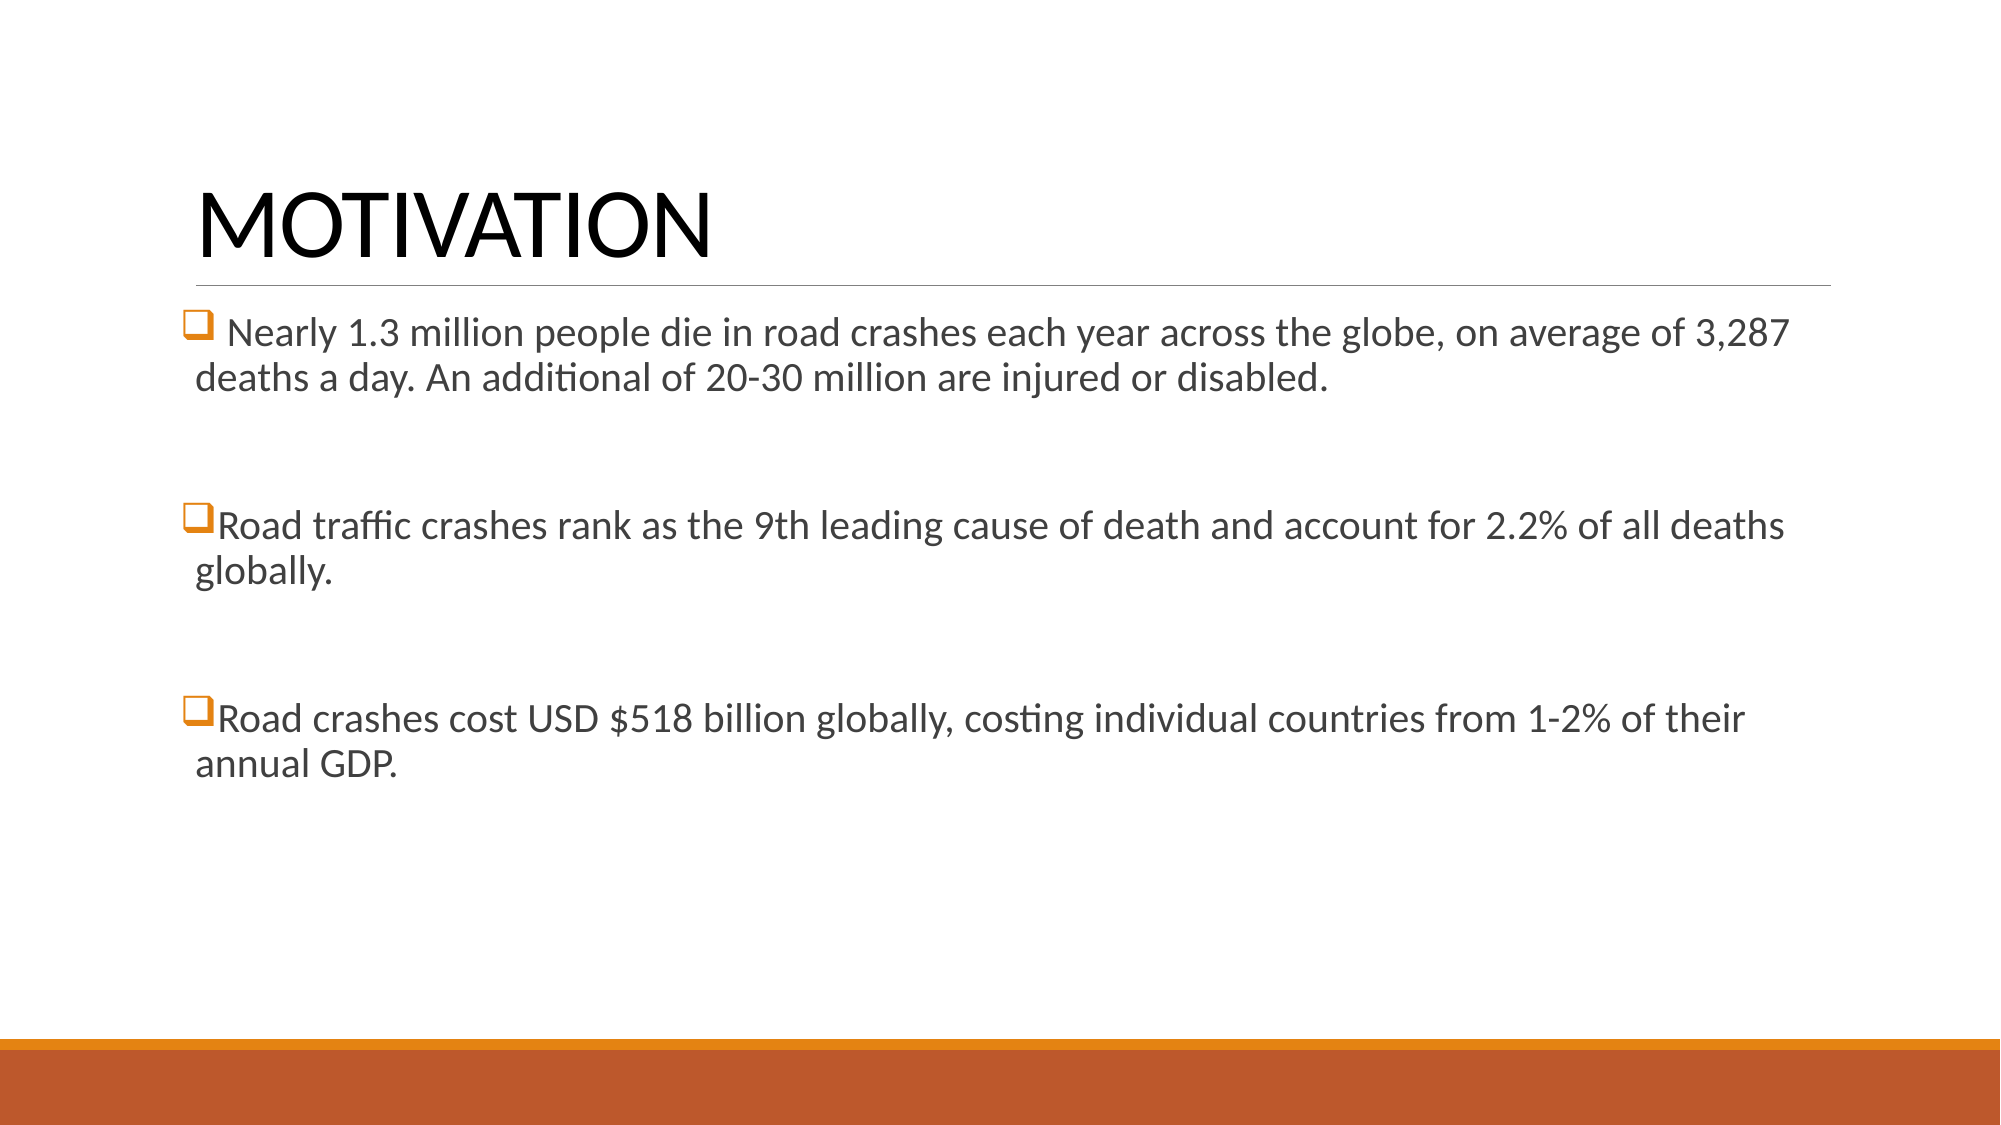

# MOTIVATION
 Nearly 1.3 million people die in road crashes each year across the globe, on average of 3,287 deaths a day. An additional of 20-30 million are injured or disabled.

Road traffic crashes rank as the 9th leading cause of death and account for 2.2% of all deaths globally.

Road crashes cost USD $518 billion globally, costing individual countries from 1-2% of their annual GDP.